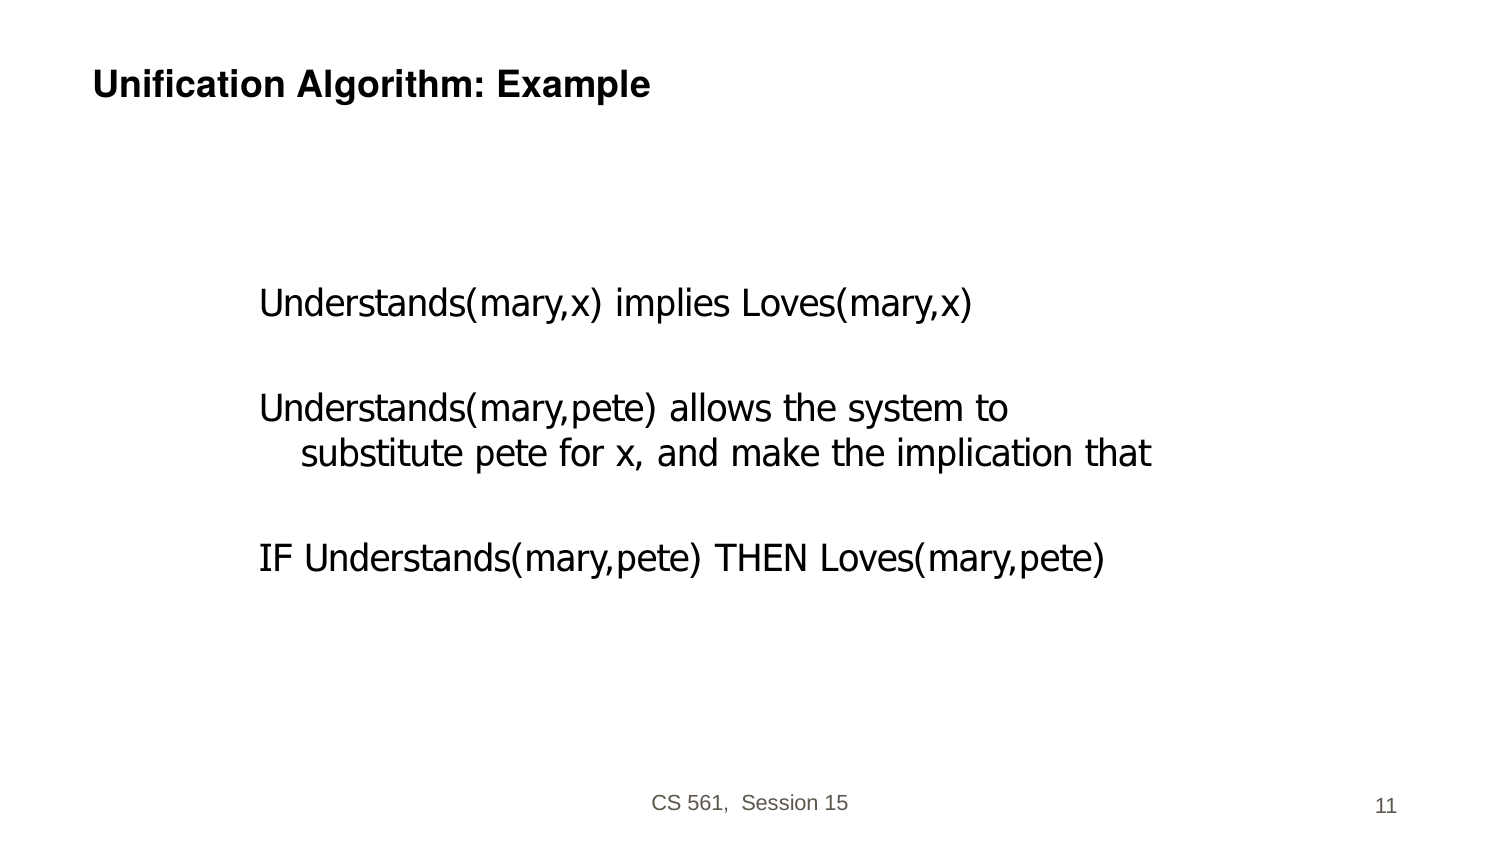

# Unification Algorithm: Example
Understands(mary,x) implies Loves(mary,x)

Understands(mary,pete) allows the system to
substitute pete for x, and make the implication that

IF Understands(mary,pete) THEN Loves(mary,pete)
CS 561,  Session 15
11